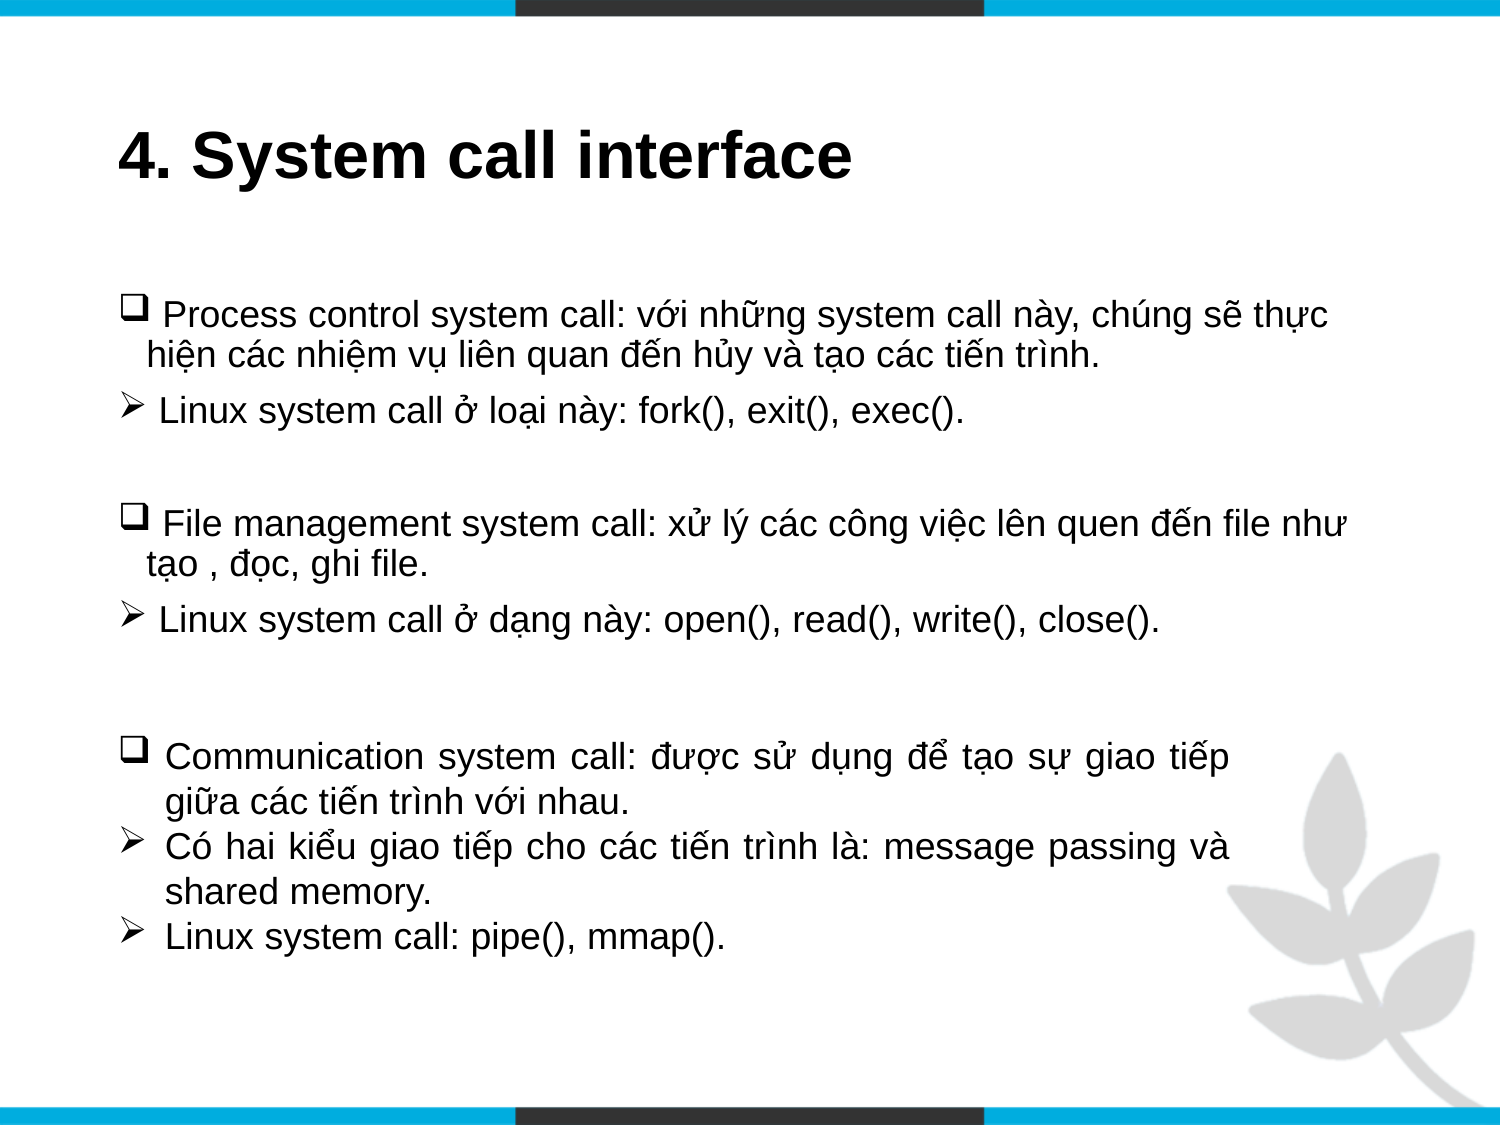

# 4. System call interface
 Process control system call: với những system call này, chúng sẽ thực hiện các nhiệm vụ liên quan đến hủy và tạo các tiến trình.
 Linux system call ở loại này: fork(), exit(), exec().

 File management system call: xử lý các công việc lên quen đến file như tạo , đọc, ghi file.
 Linux system call ở dạng này: open(), read(), write(), close().

Communication system call: được sử dụng để tạo sự giao tiếp giữa các tiến trình với nhau.
Có hai kiểu giao tiếp cho các tiến trình là: message passing và shared memory.
Linux system call: pipe(), mmap().